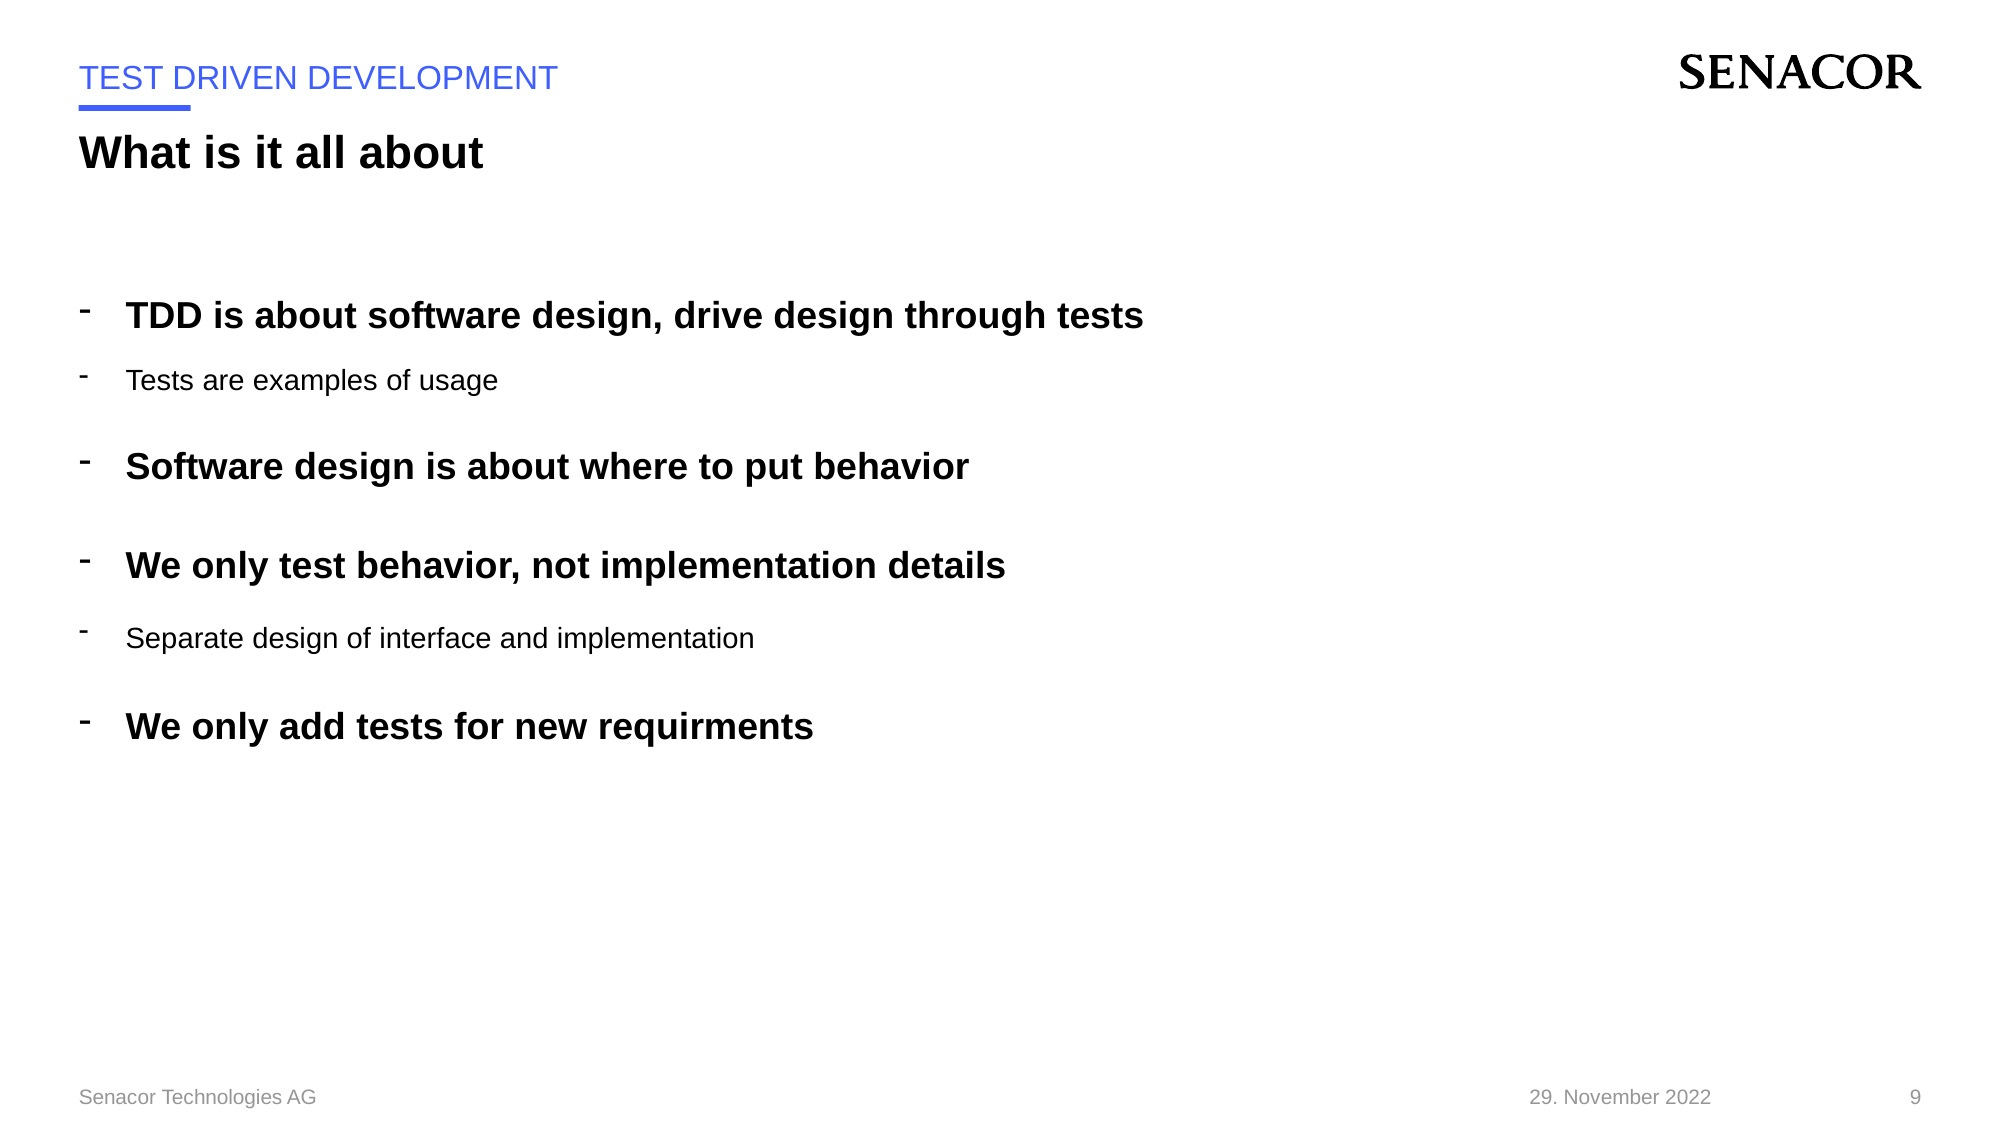

Test driven development
# What is it all about
TDD is about software design, drive design through tests
Tests are examples of usage
Software design is about where to put behavior
We only test behavior, not implementation details
Separate design of interface and implementation
We only add tests for new requirments

Senacor Technologies AG
29. November 2022
9